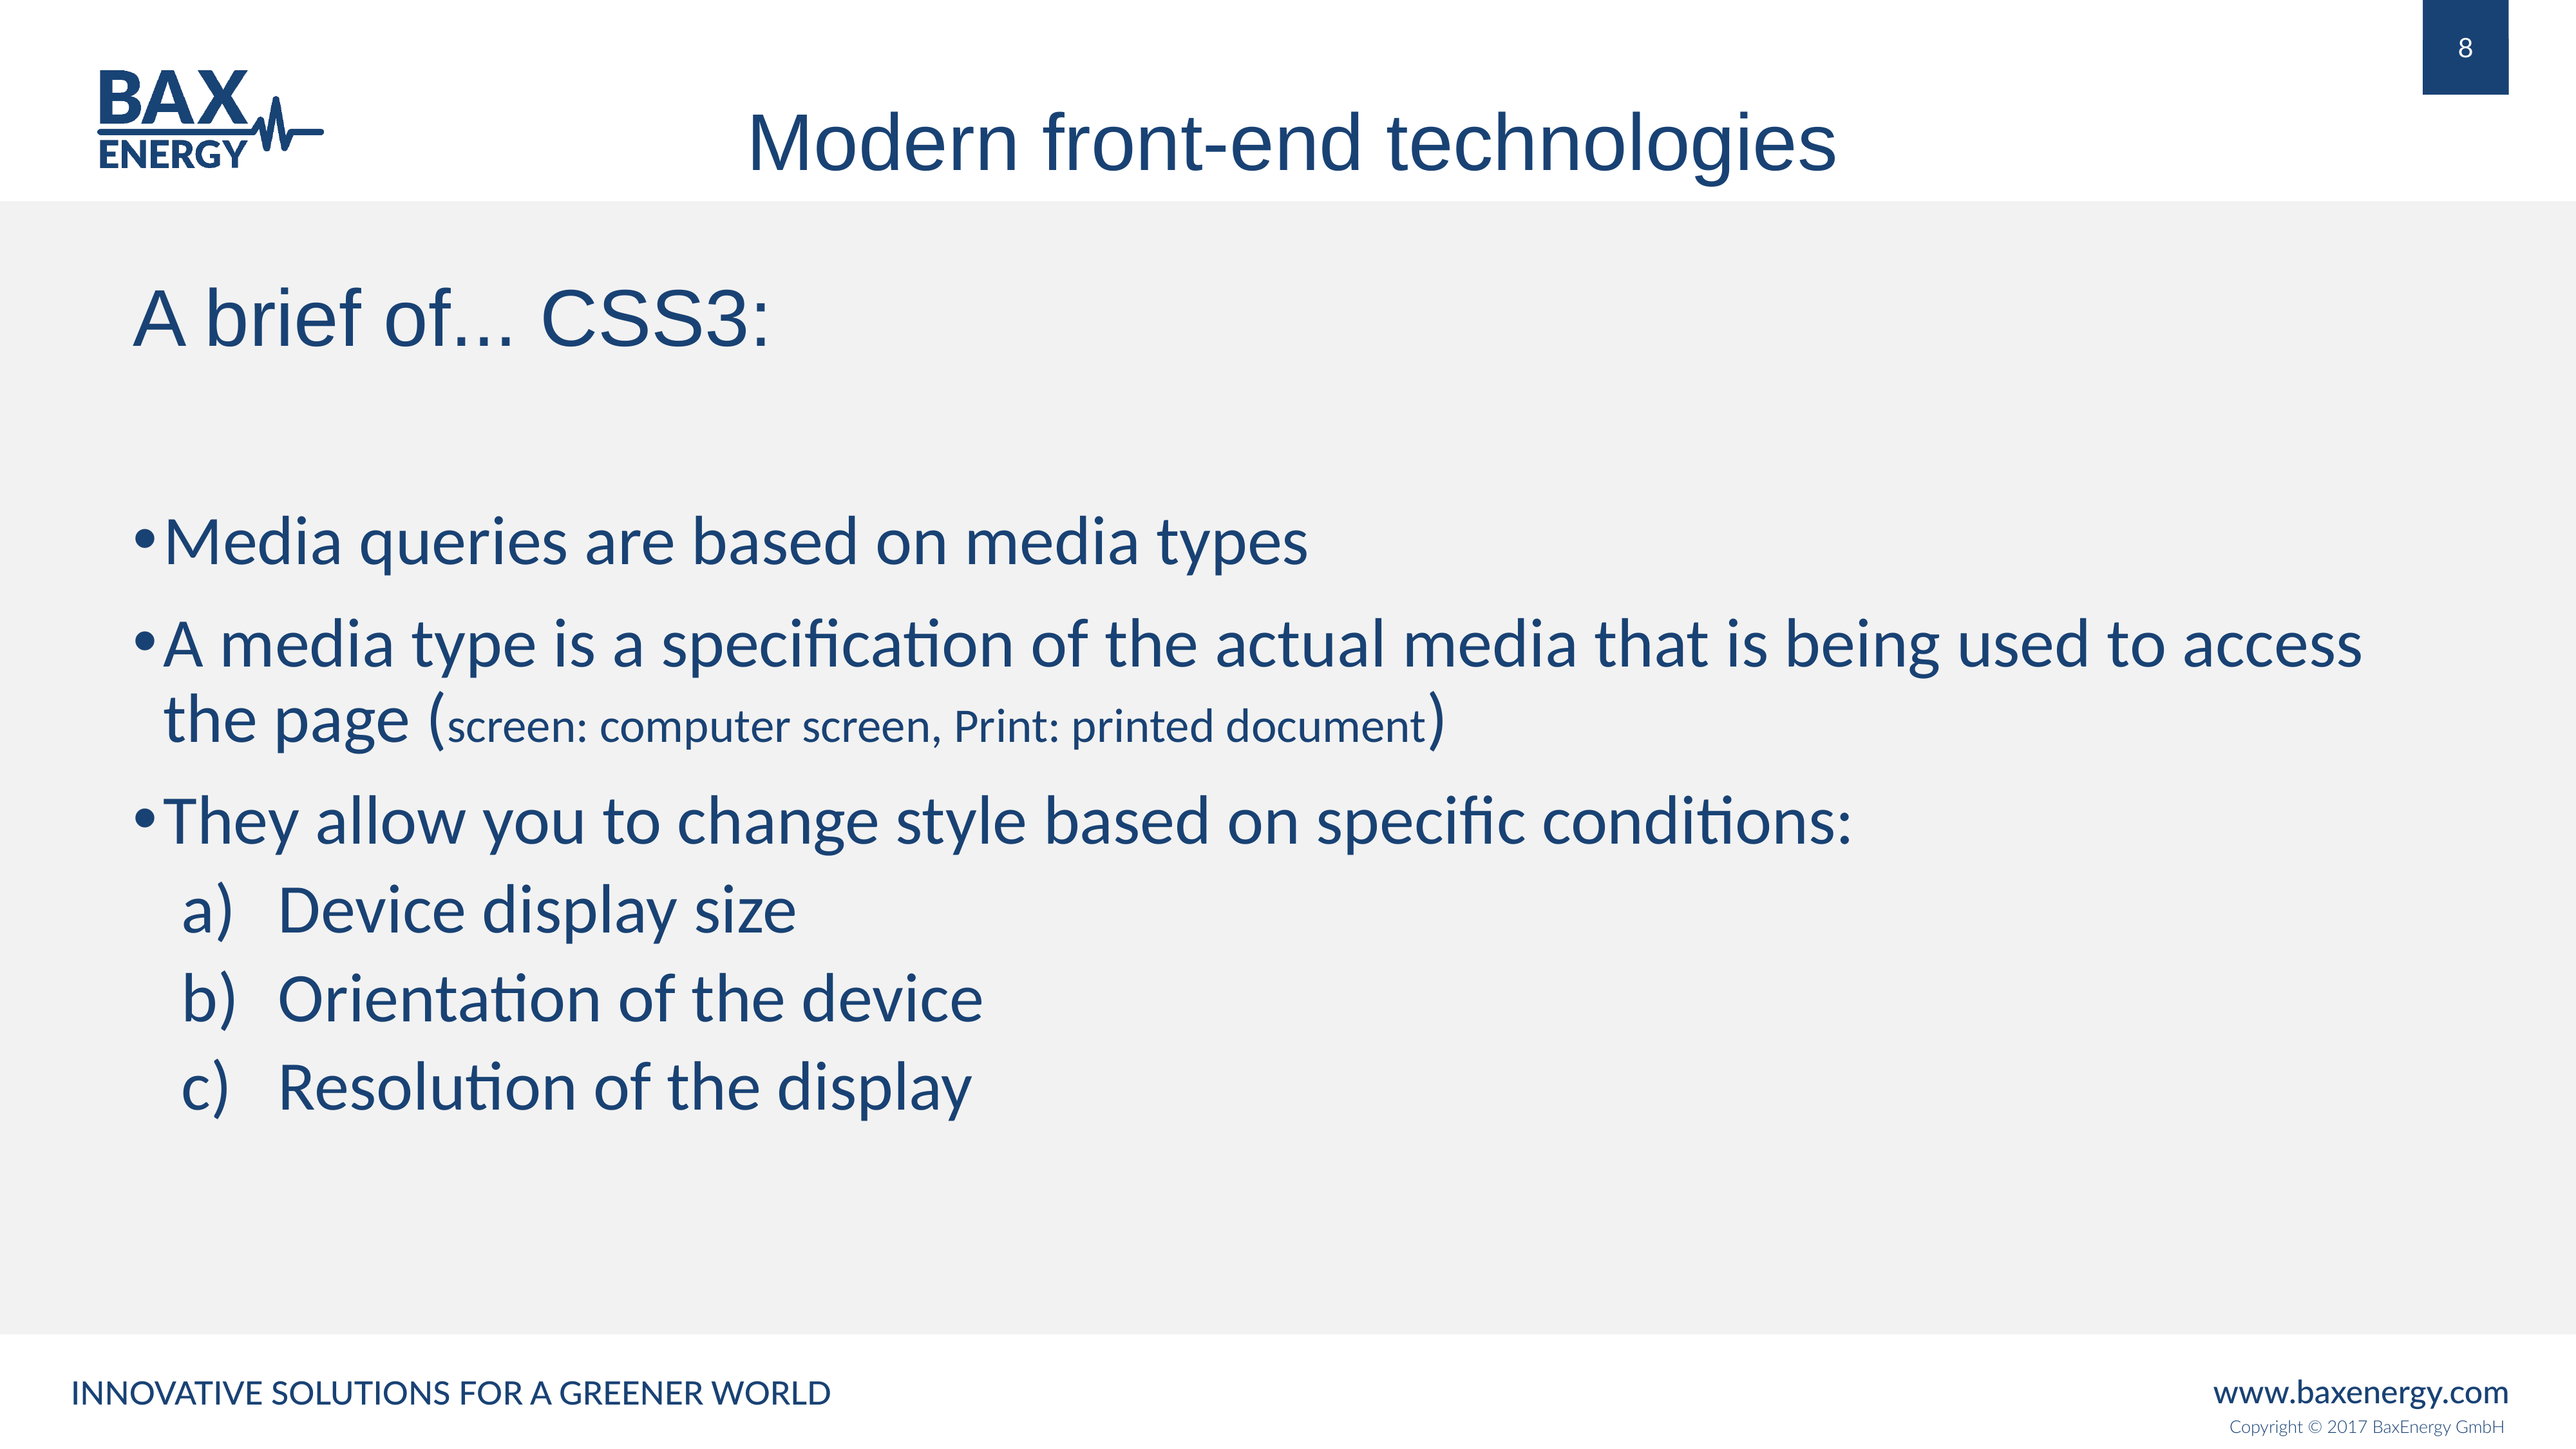

Modern front-end technologies
A brief of... CSS3:

Media queries are based on media types
A media type is a specification of the actual media that is being used to access the page (screen: computer screen, Print: printed document)
They allow you to change style based on specific conditions:
Device display size
Orientation of the device
Resolution of the display